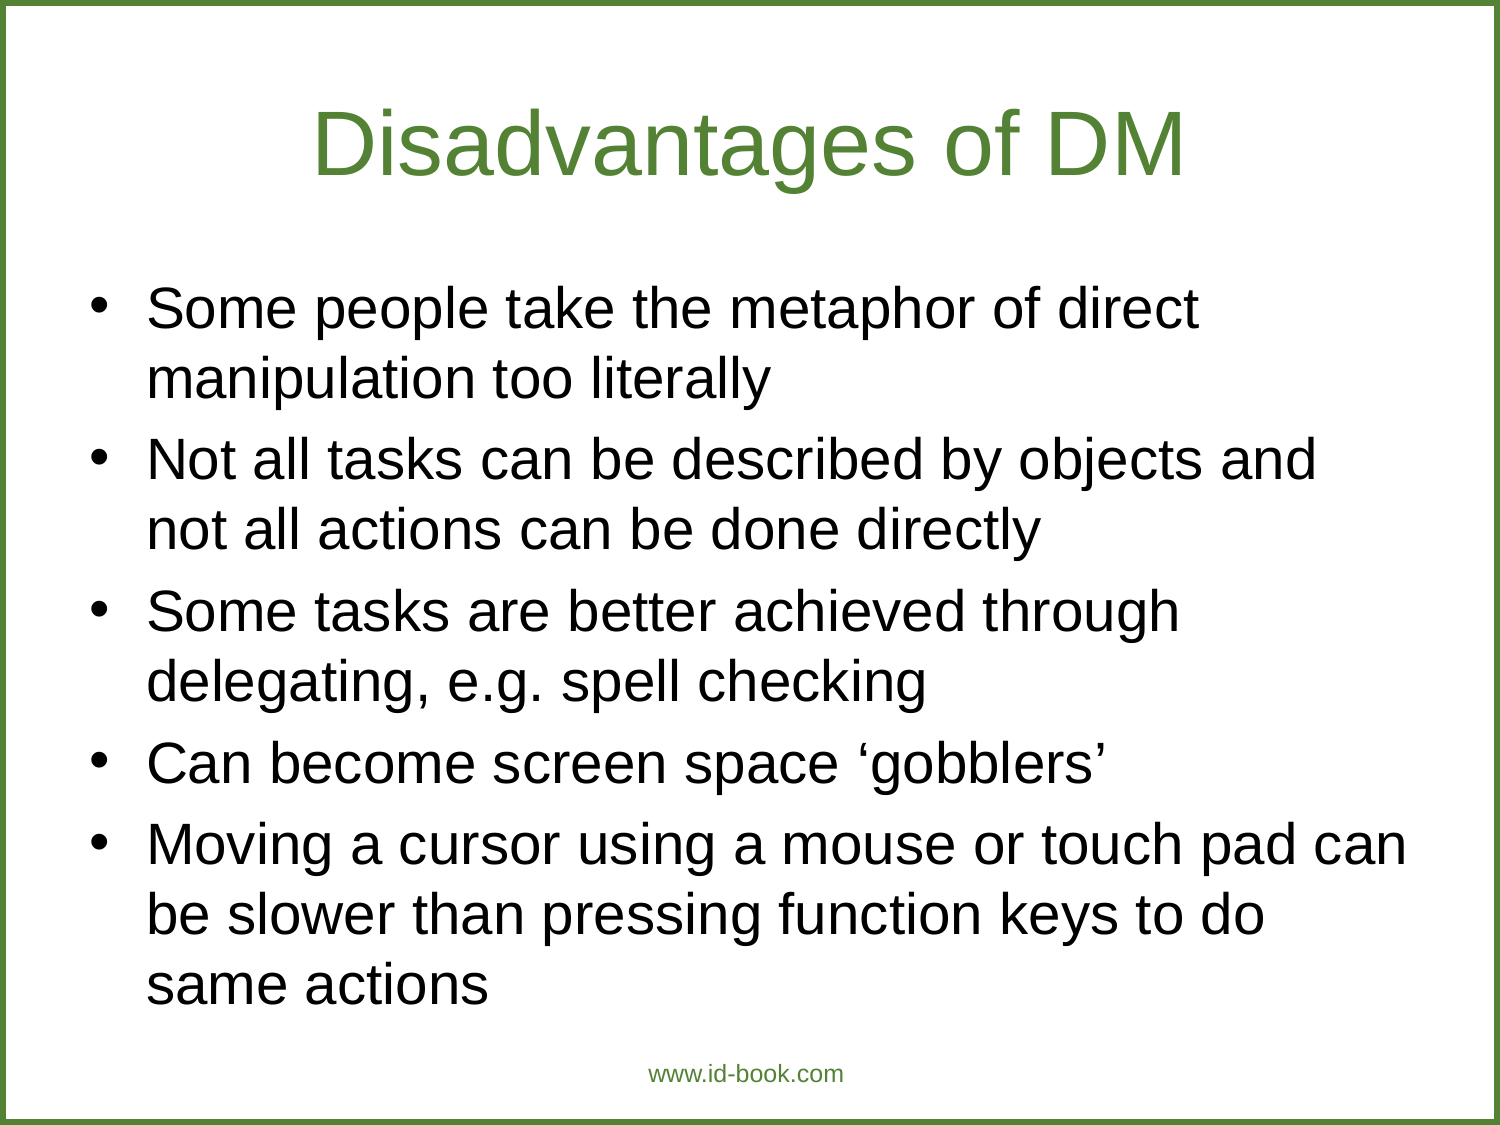

Some people take the metaphor of direct manipulation too literally
Not all tasks can be described by objects and not all actions can be done directly
Some tasks are better achieved through delegating, e.g. spell checking
Can become screen space ‘gobblers’
Moving a cursor using a mouse or touch pad can be slower than pressing function keys to do same actions
Disadvantages of DM
www.id-book.com